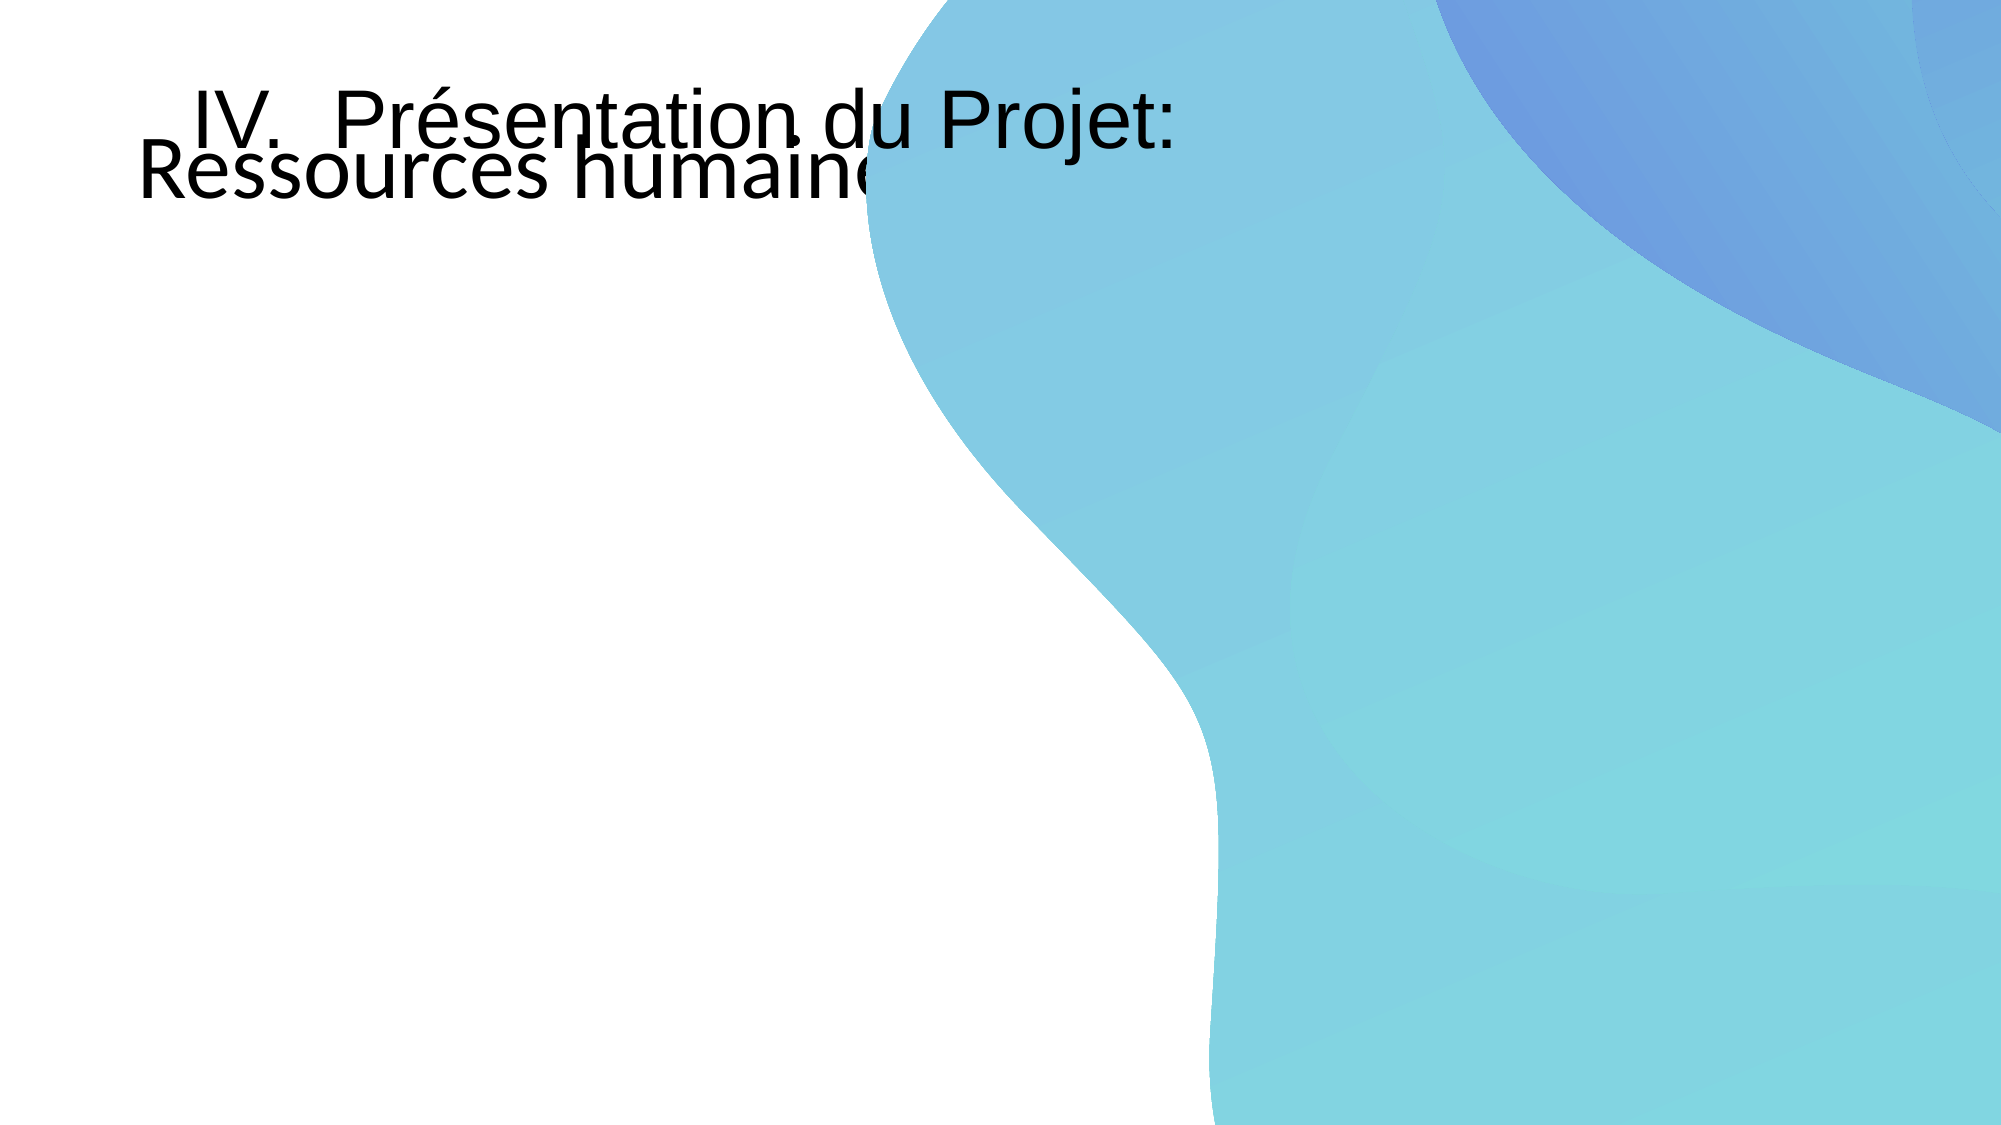

Présentation du Projet:
# Ressources humaines : diapositive 3